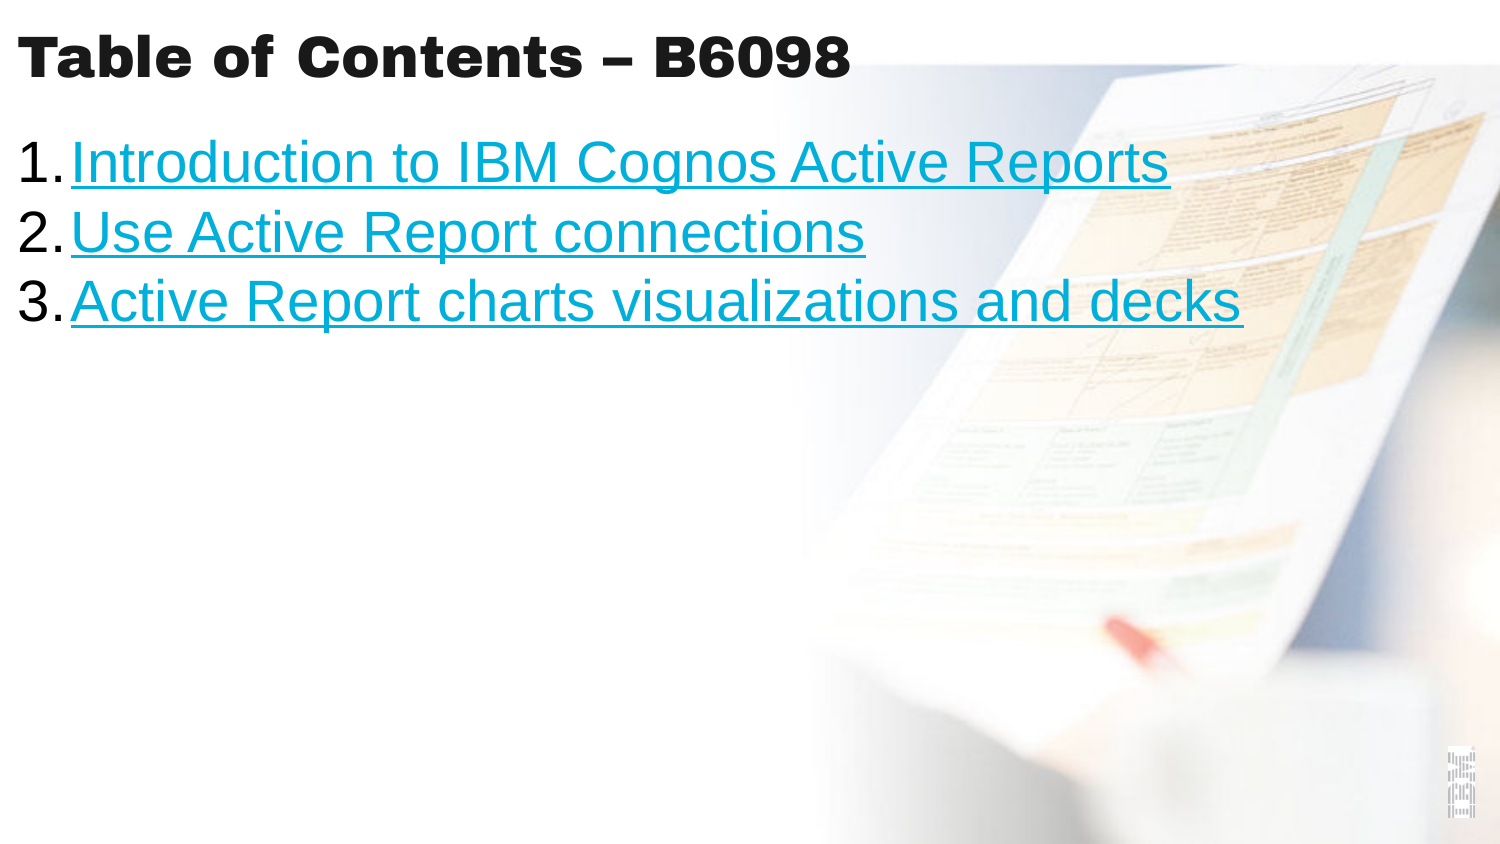

# Table of Contents – B6098
Introduction to IBM Cognos Active Reports
Use Active Report connections
Active Report charts visualizations and decks